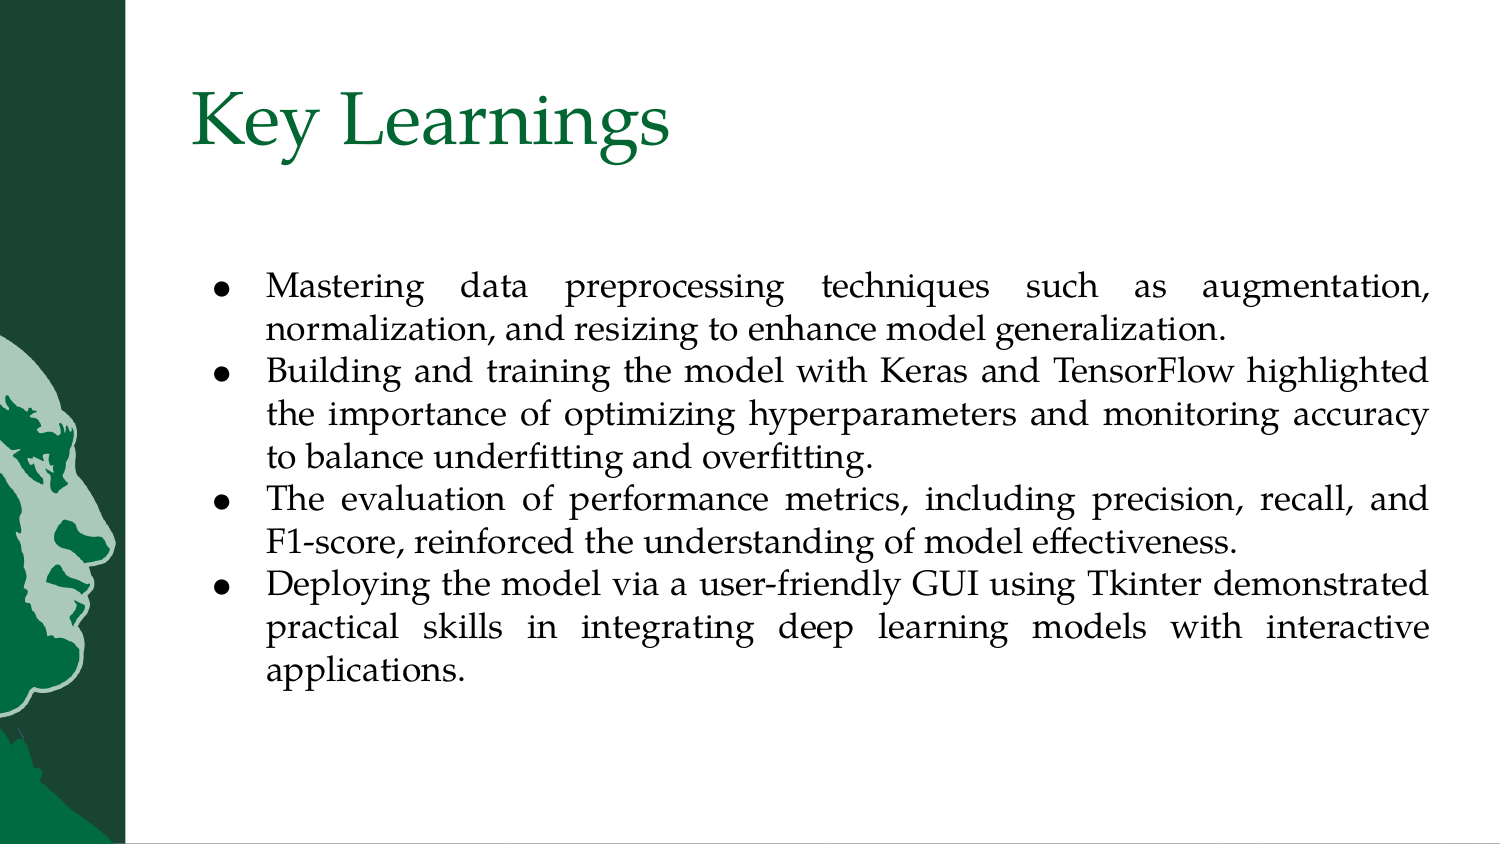

# Key Learnings
Mastering data preprocessing techniques such as augmentation, normalization, and resizing to enhance model generalization.
Building and training the model with Keras and TensorFlow highlighted the importance of optimizing hyperparameters and monitoring accuracy to balance underfitting and overfitting.
The evaluation of performance metrics, including precision, recall, and F1-score, reinforced the understanding of model effectiveness.
Deploying the model via a user-friendly GUI using Tkinter demonstrated practical skills in integrating deep learning models with interactive applications.